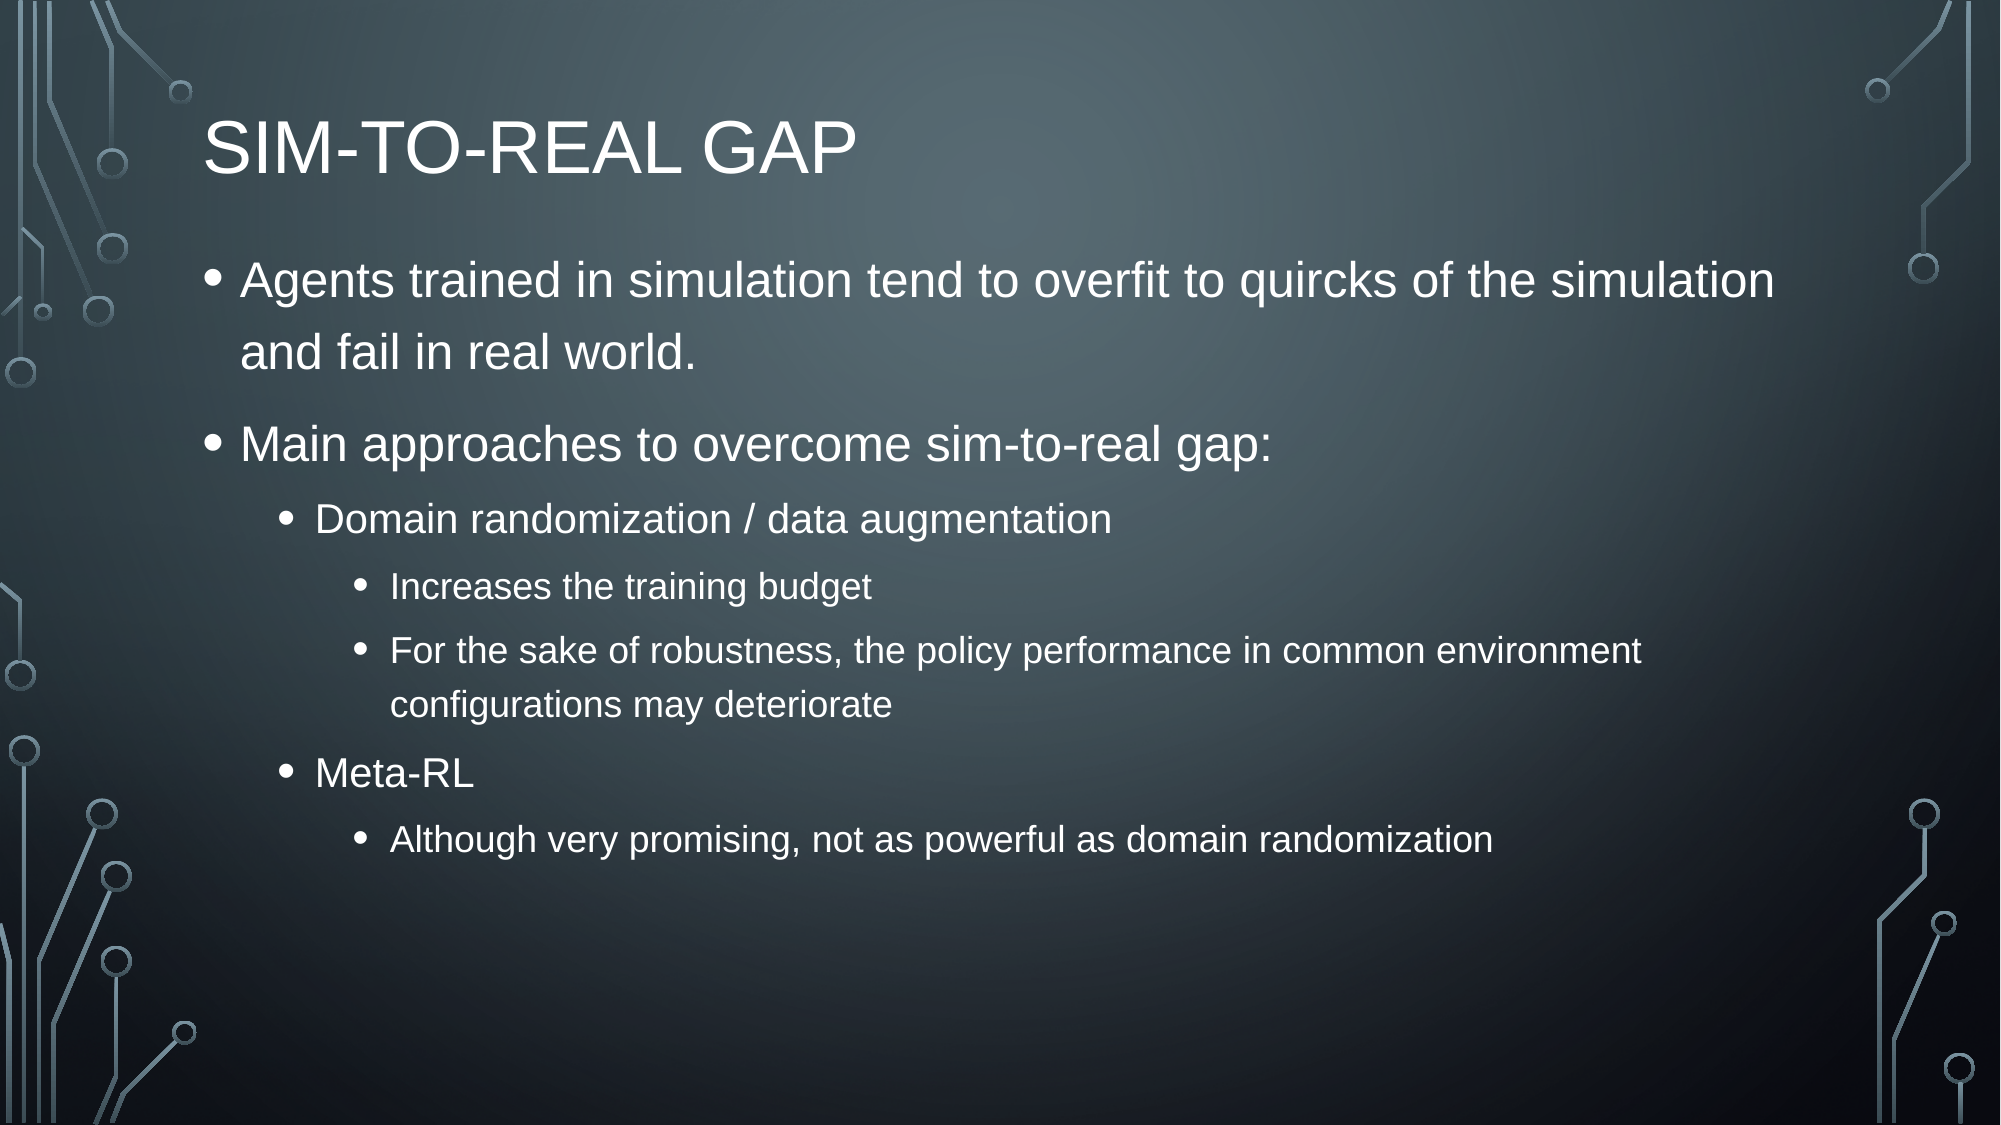

# SIM-TO-REAL GAP
Agents trained in simulation tend to overfit to quircks of the simulation and fail in real world.
Main approaches to overcome sim-to-real gap:
Domain randomization / data augmentation
Increases the training budget
For the sake of robustness, the policy performance in common environment configurations may deteriorate
Meta-RL
Although very promising, not as powerful as domain randomization